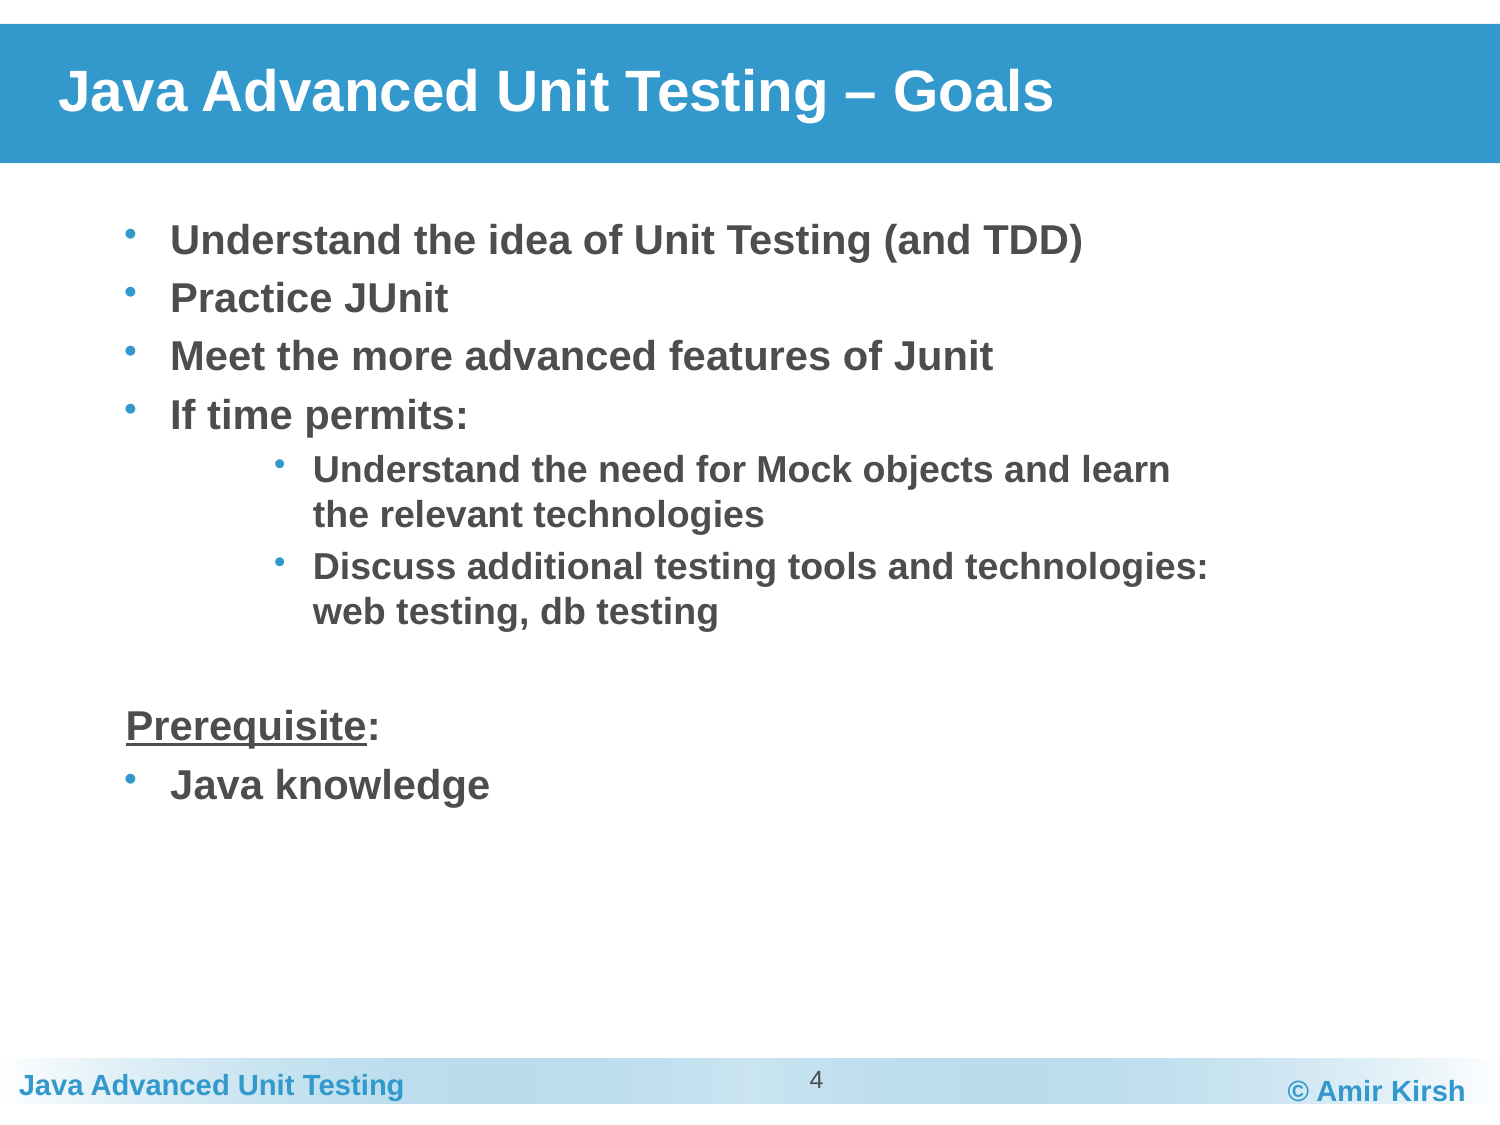

# Java Advanced Unit Testing – Goals
Understand the idea of Unit Testing (and TDD)
Practice JUnit
Meet the more advanced features of Junit
If time permits:
Understand the need for Mock objects and learn
the relevant technologies
Discuss additional testing tools and technologies:
web testing, db testing

Prerequisite:
Java knowledge

4